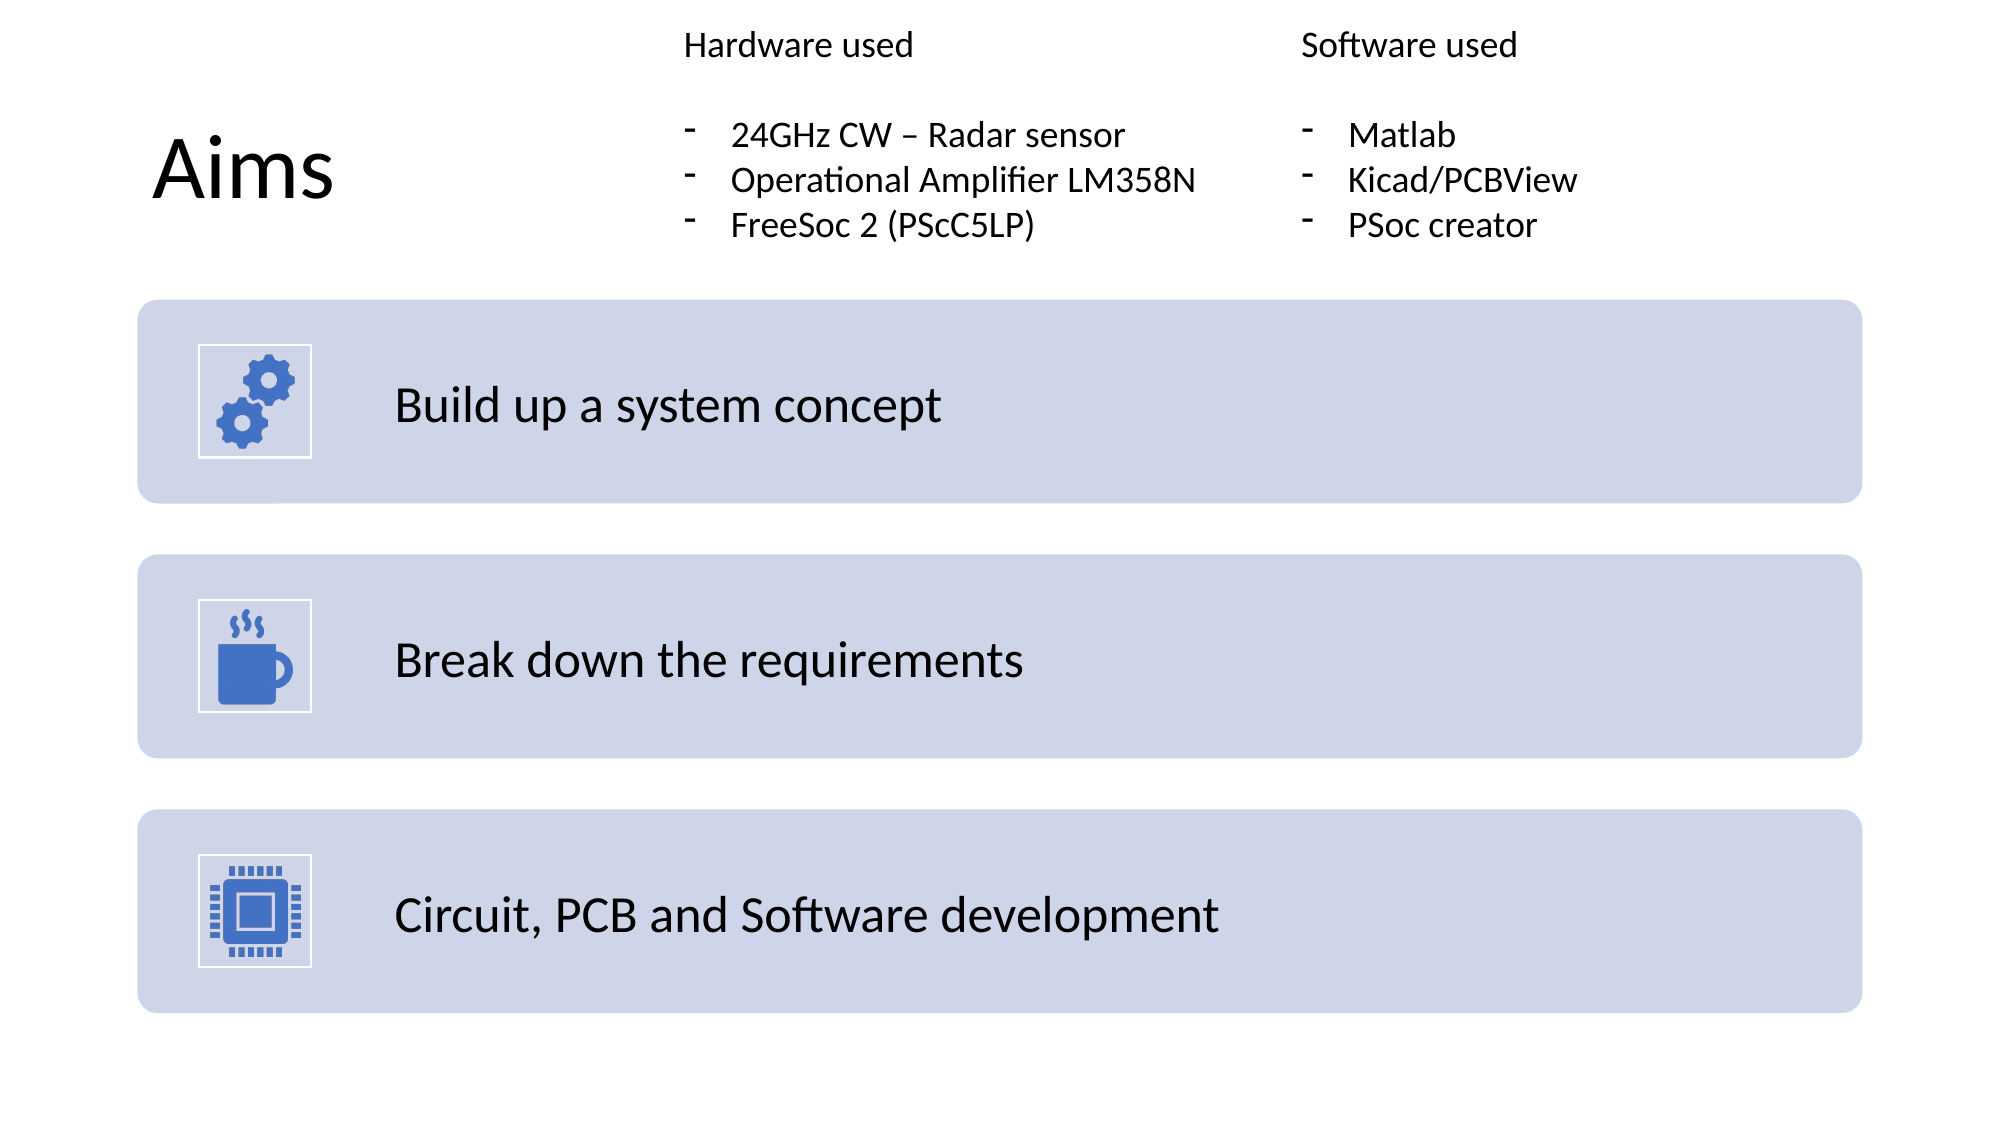

Hardware used

24GHz CW – Radar sensor
Operational Amplifier LM358N
FreeSoc 2 (PScC5LP)
Software used

Matlab
Kicad/PCBView
PSoc creator
# Aims
Build up a system concept
Break down the requirements
Circuit, PCB and Software development